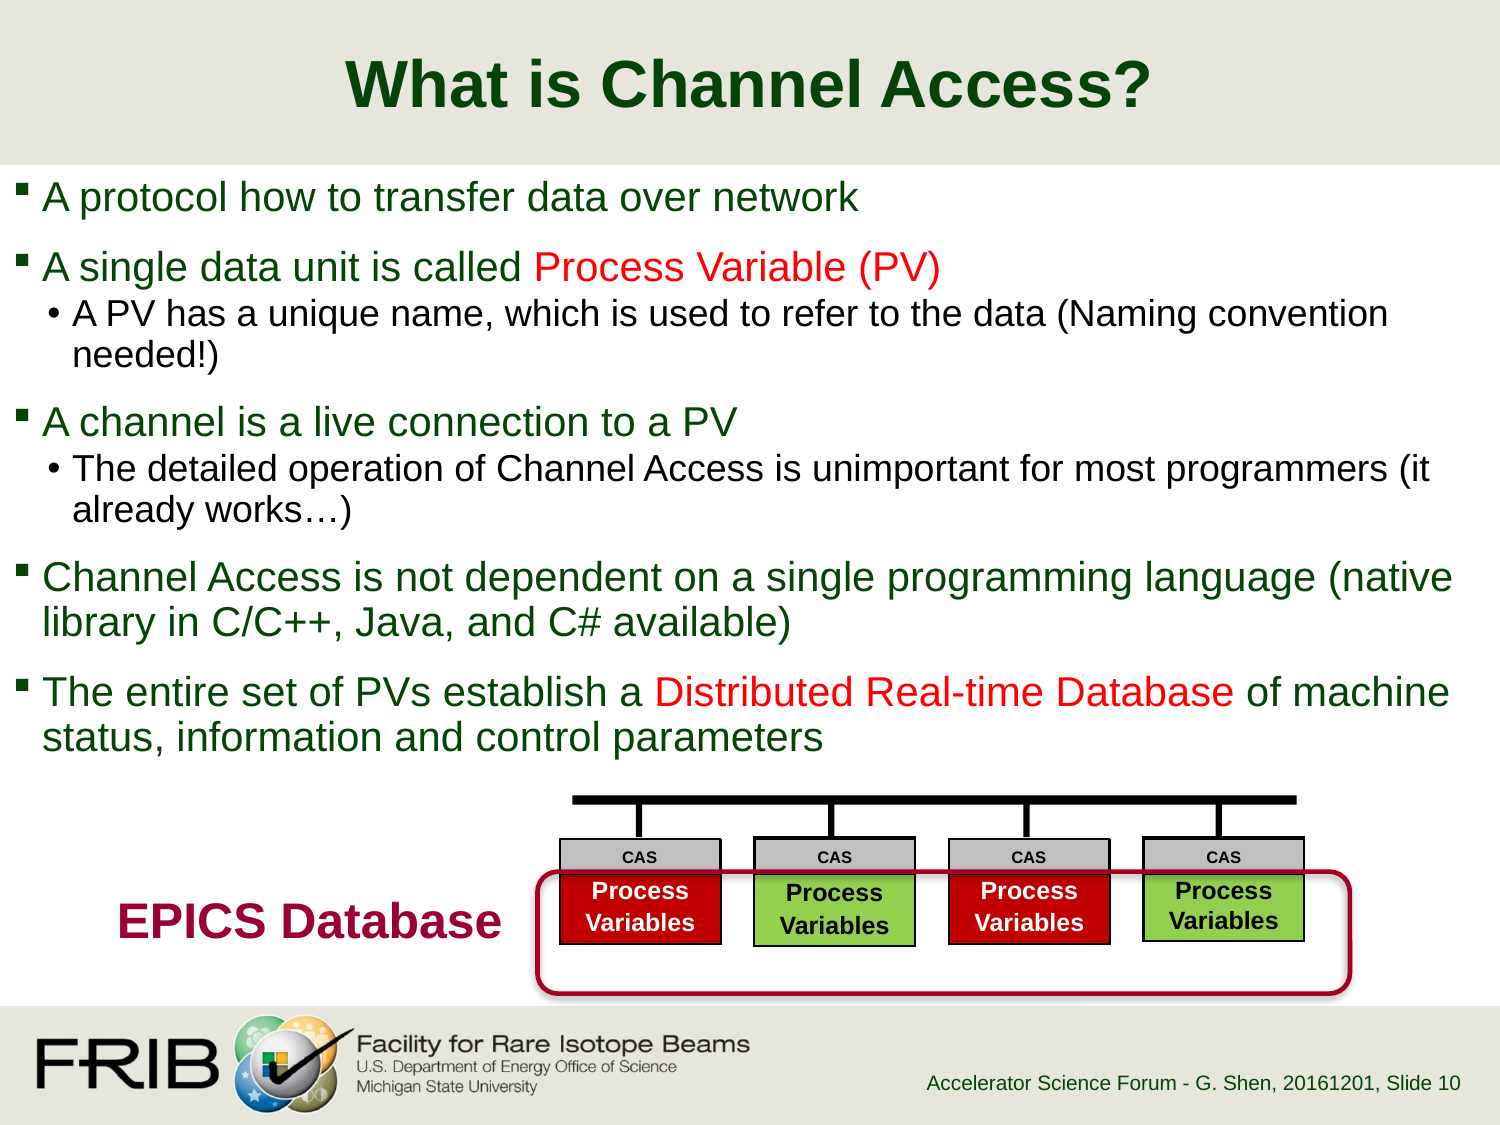

# What is Channel Access?
A protocol how to transfer data over network
A single data unit is called Process Variable (PV)
A PV has a unique name, which is used to refer to the data (Naming convention needed!)
A channel is a live connection to a PV
The detailed operation of Channel Access is unimportant for most programmers (it already works…)
Channel Access is not dependent on a single programming language (native library in C/C++, Java, and C# available)
The entire set of PVs establish a Distributed Real-time Database of machine status, information and control parameters

CAS
CAS
CAS
CAS
CAS
CAS
CAS

Process
Variables

Process
Variables

Process
Variables

Process
Variables

EPICS Database
Accelerator Science Forum - G. Shen, 20161201
, Slide 10